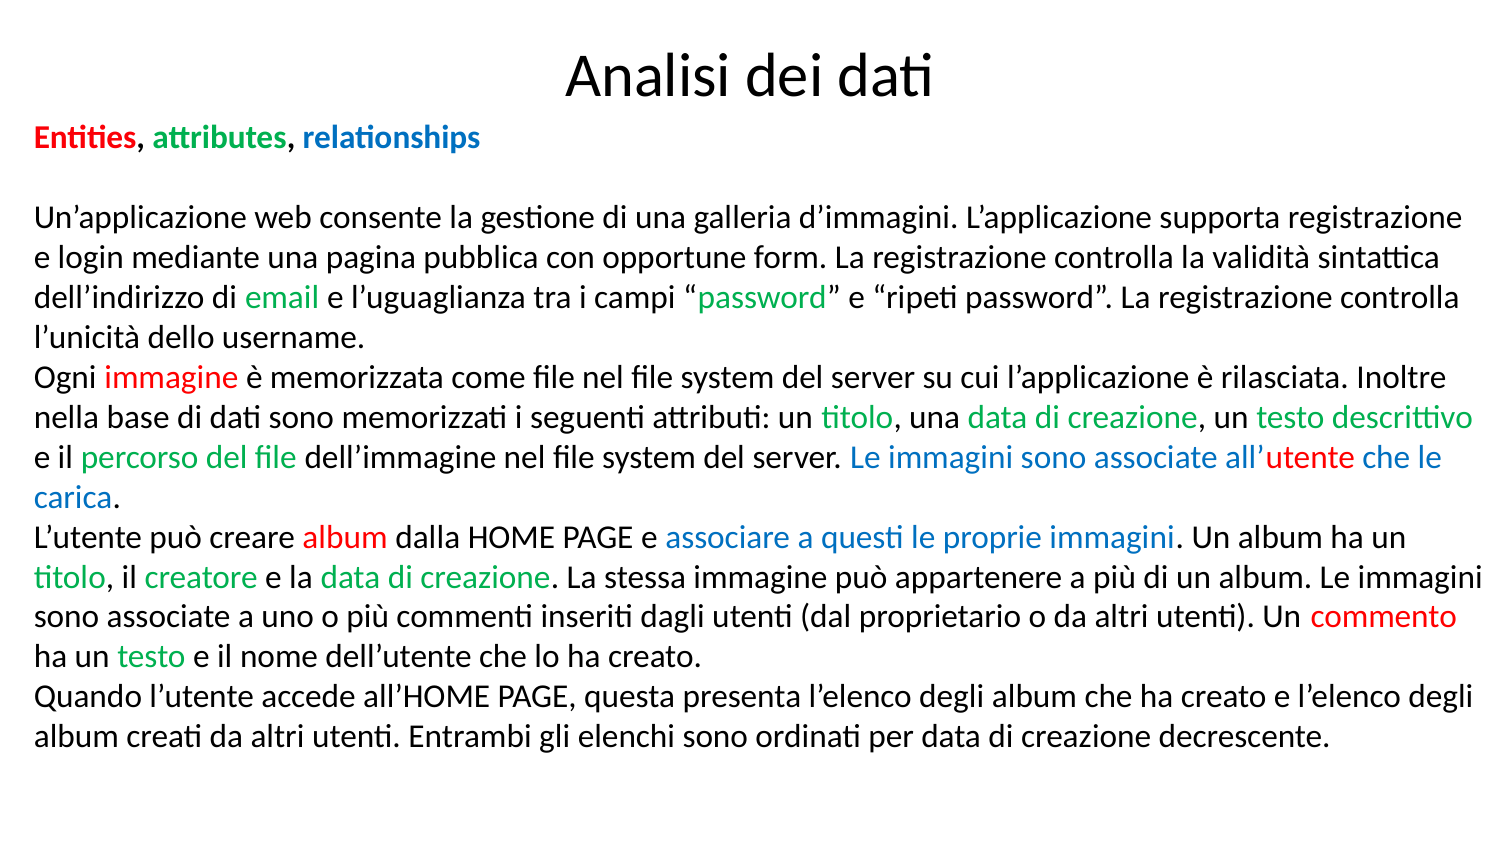

# Analisi dei dati
Entities, attributes, relationships
Un’applicazione web consente la gestione di una galleria d’immagini. L’applicazione supporta registrazione e login mediante una pagina pubblica con opportune form. La registrazione controlla la validità sintattica dell’indirizzo di email e l’uguaglianza tra i campi “password” e “ripeti password”. La registrazione controlla l’unicità dello username.
Ogni immagine è memorizzata come file nel file system del server su cui l’applicazione è rilasciata. Inoltre nella base di dati sono memorizzati i seguenti attributi: un titolo, una data di creazione, un testo descrittivo e il percorso del file dell’immagine nel file system del server. Le immagini sono associate all’utente che le carica.
L’utente può creare album dalla HOME PAGE e associare a questi le proprie immagini. Un album ha un titolo, il creatore e la data di creazione. La stessa immagine può appartenere a più di un album. Le immagini sono associate a uno o più commenti inseriti dagli utenti (dal proprietario o da altri utenti). Un commento ha un testo e il nome dell’utente che lo ha creato.
Quando l’utente accede all’HOME PAGE, questa presenta l’elenco degli album che ha creato e l’elenco degli album creati da altri utenti. Entrambi gli elenchi sono ordinati per data di creazione decrescente.